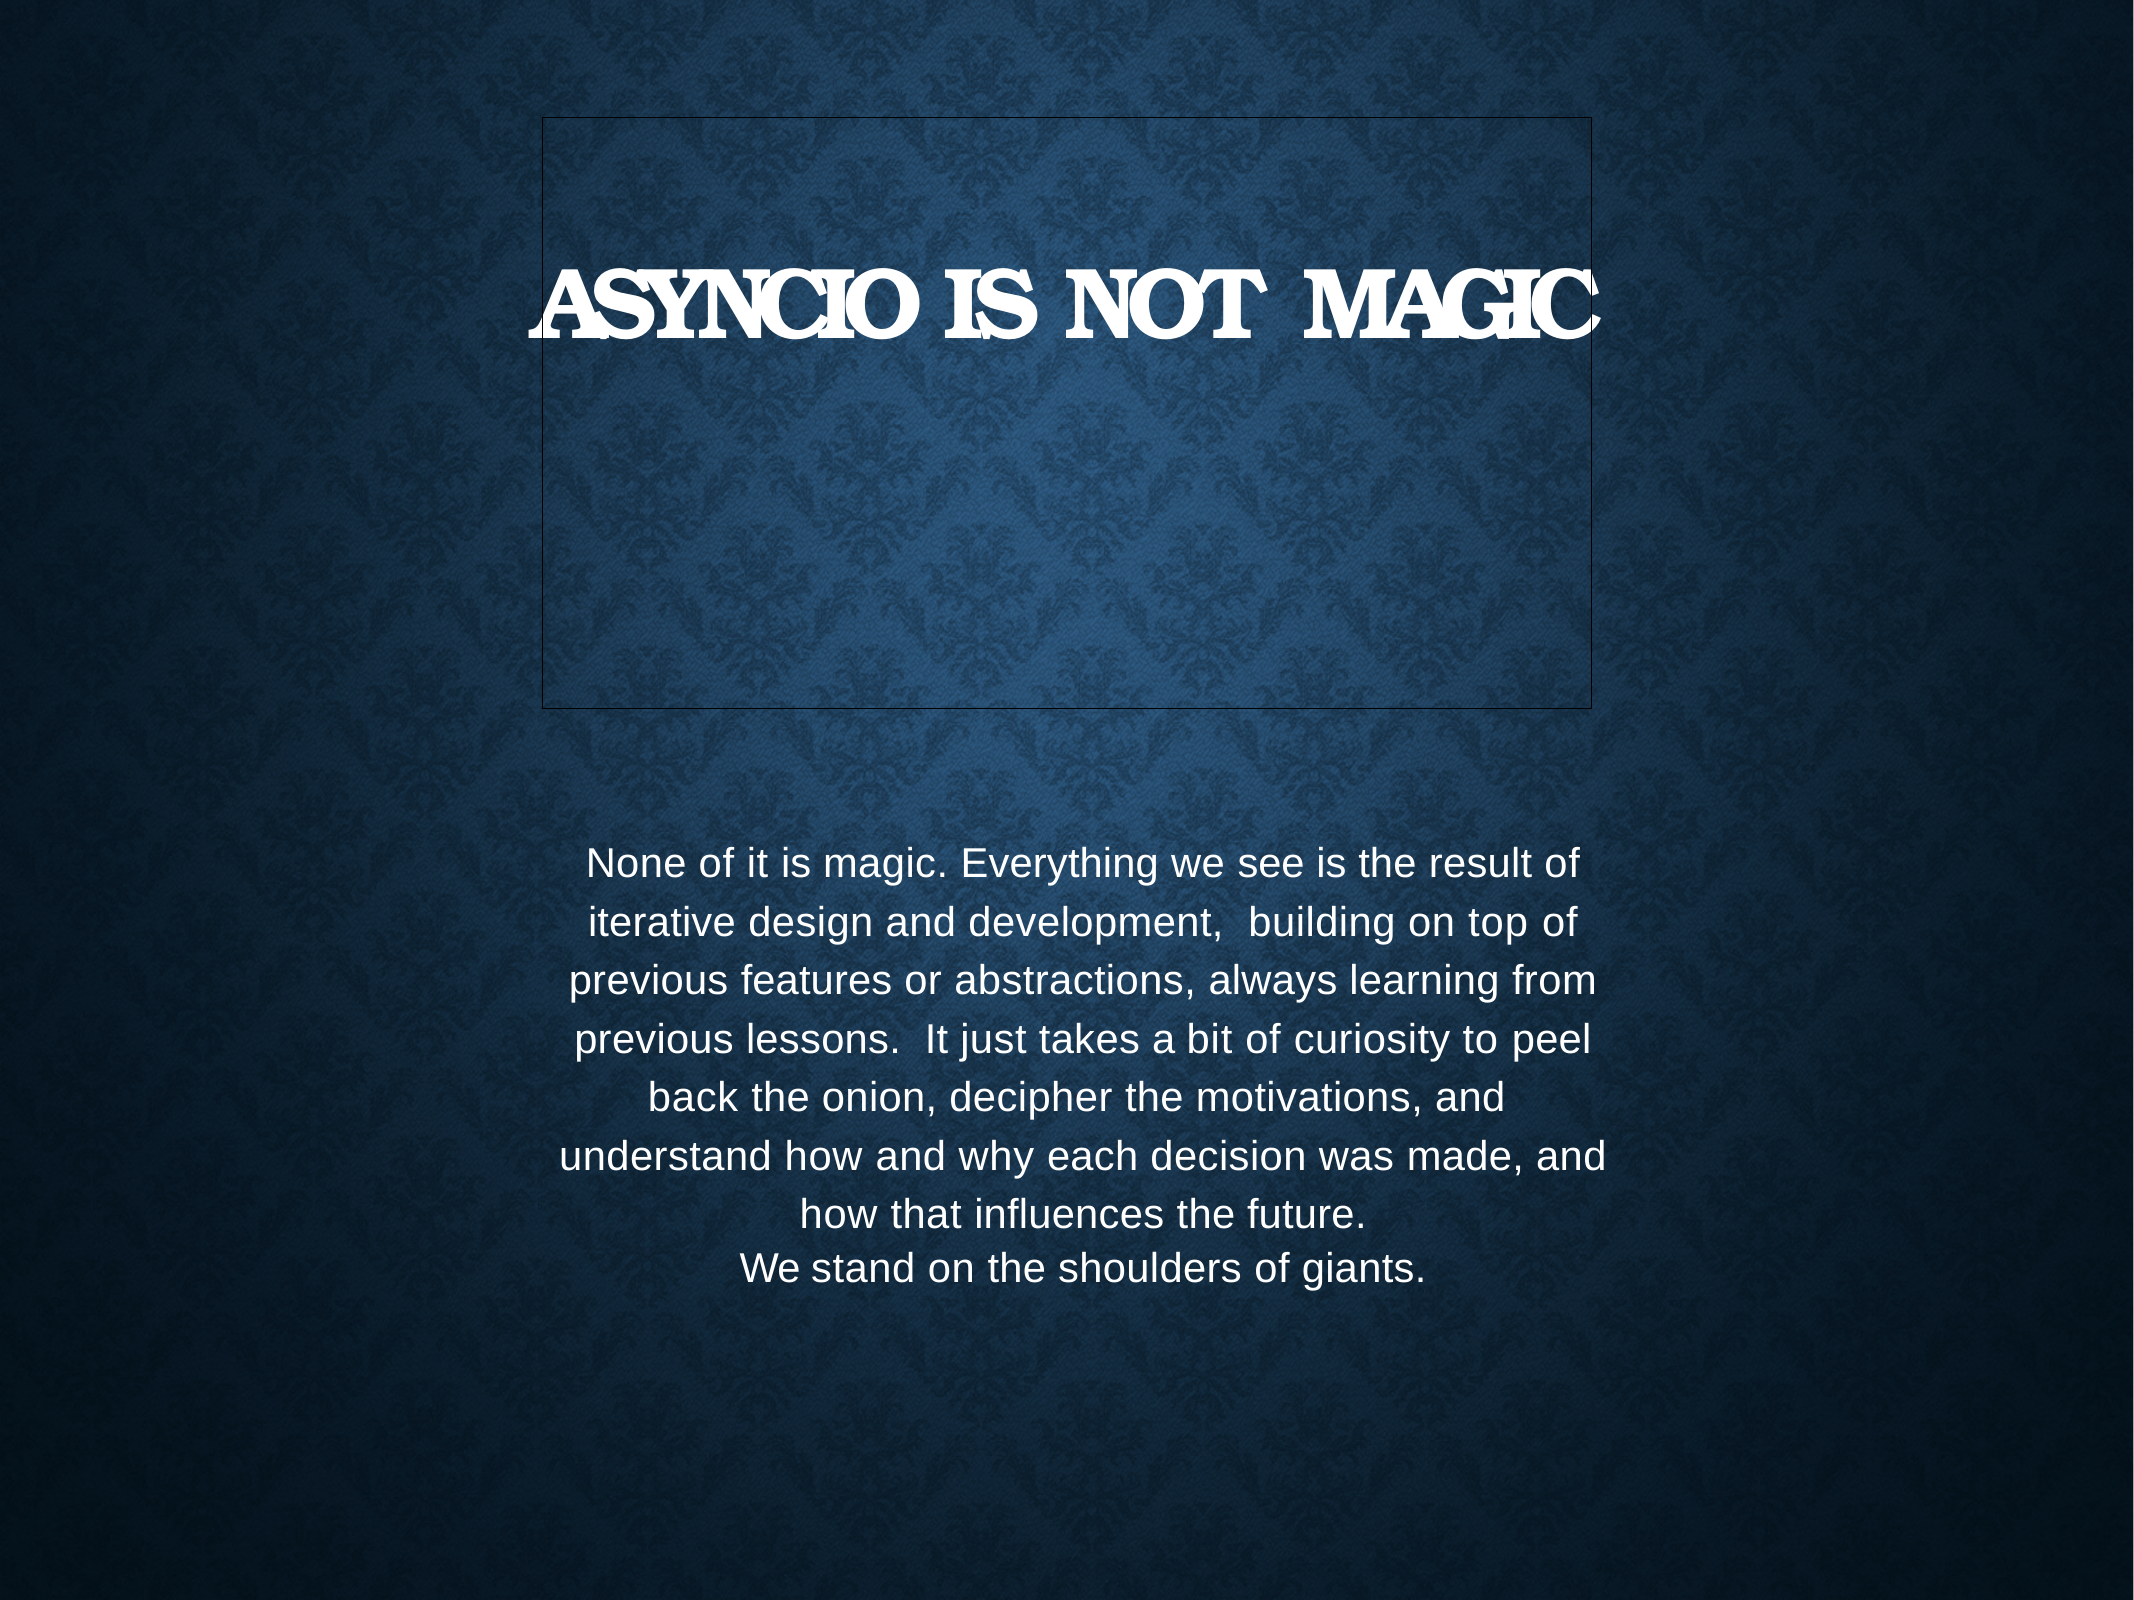

# AsyncIO is not magic
None of it is magic. Everything we see is the result of iterative design and development,  building on top of previous features or abstractions, always learning from previous lessons.  It just takes a bit of curiosity to peel back the onion, decipher the motivations, and  understand how and why each decision was made, and how that influences the future.
We stand on the shoulders of giants.